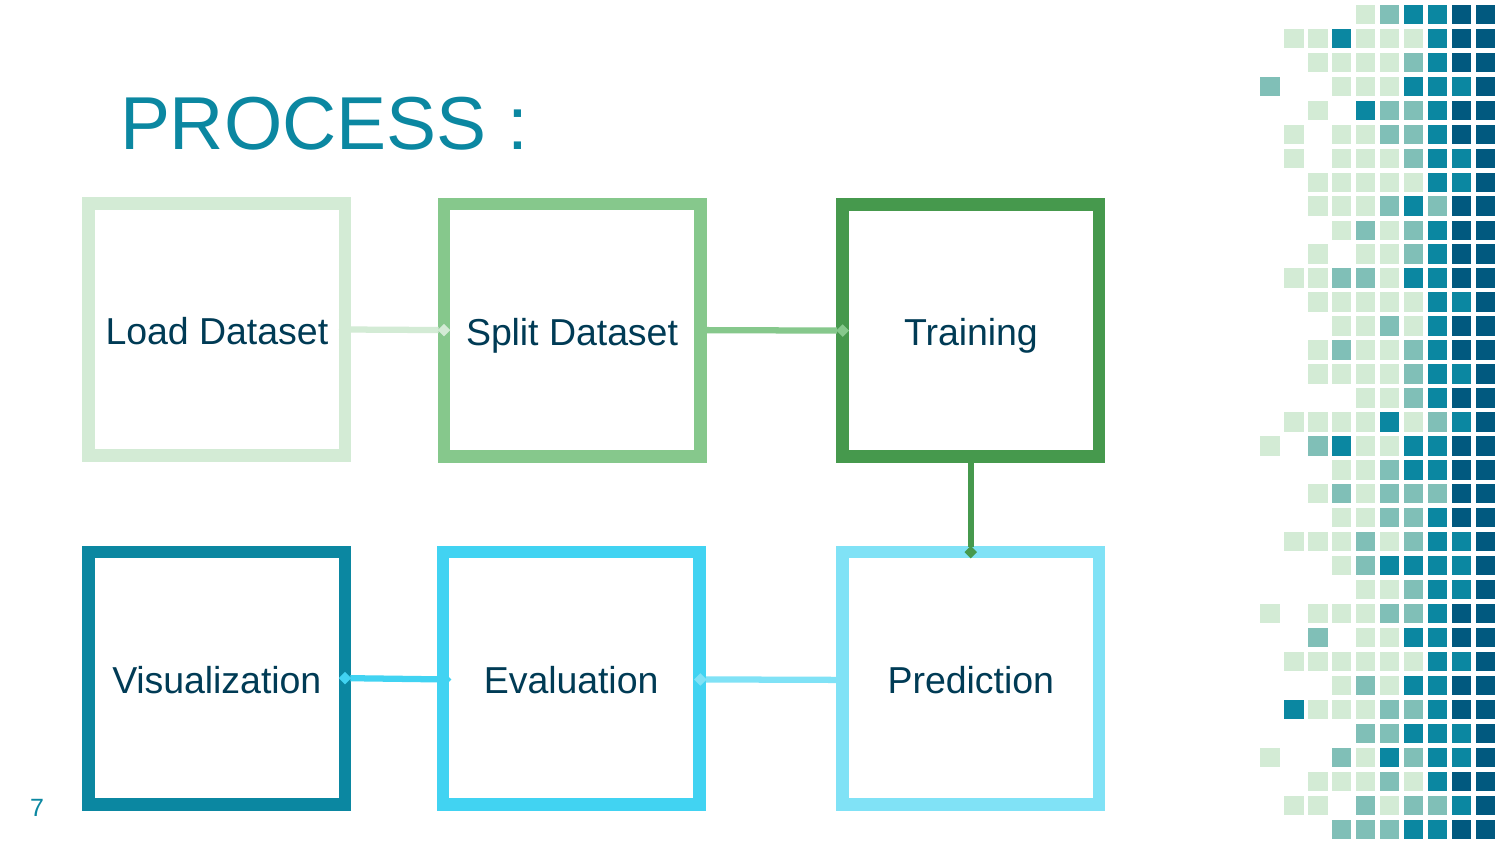

# PROCESS :
Load Dataset
Split Dataset
Training
Visualization
Evaluation
Prediction
7